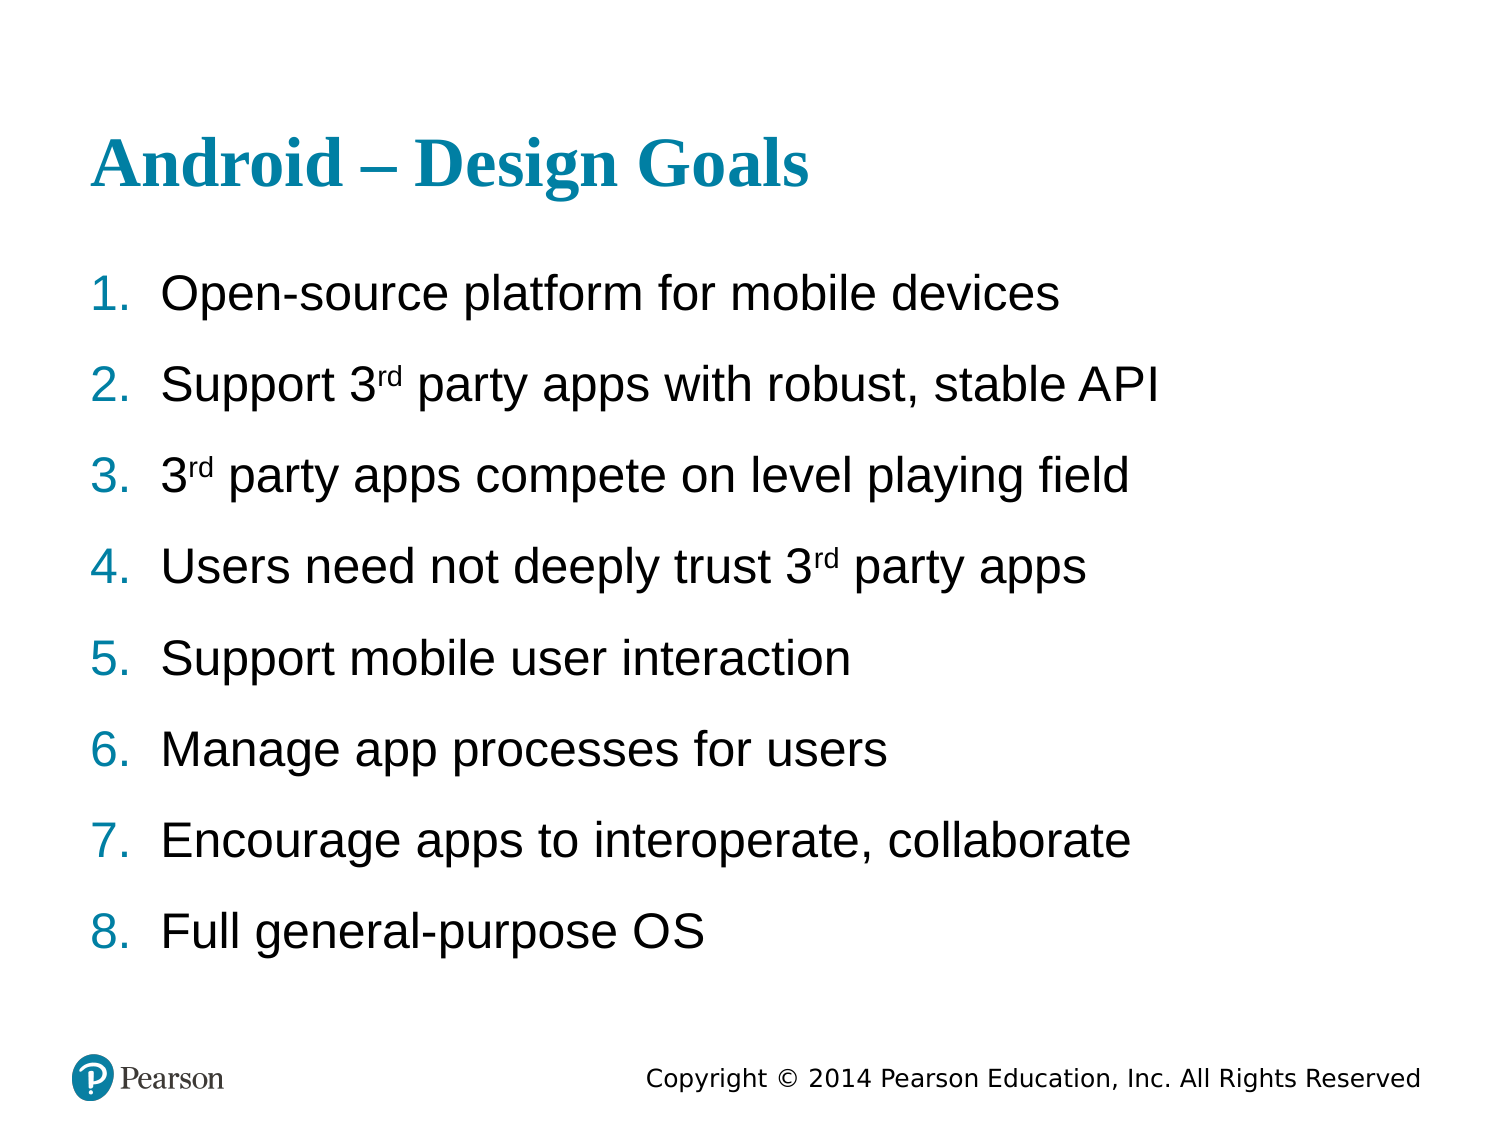

# Android – Design Goals
Open-source platform for mobile devices
Support 3rd party apps with robust, stable A P I
3rd party apps compete on level playing field
Users need not deeply trust 3rd party apps
Support mobile user interaction
Manage app processes for users
Encourage apps to interoperate, collaborate
Full general-purpose O S